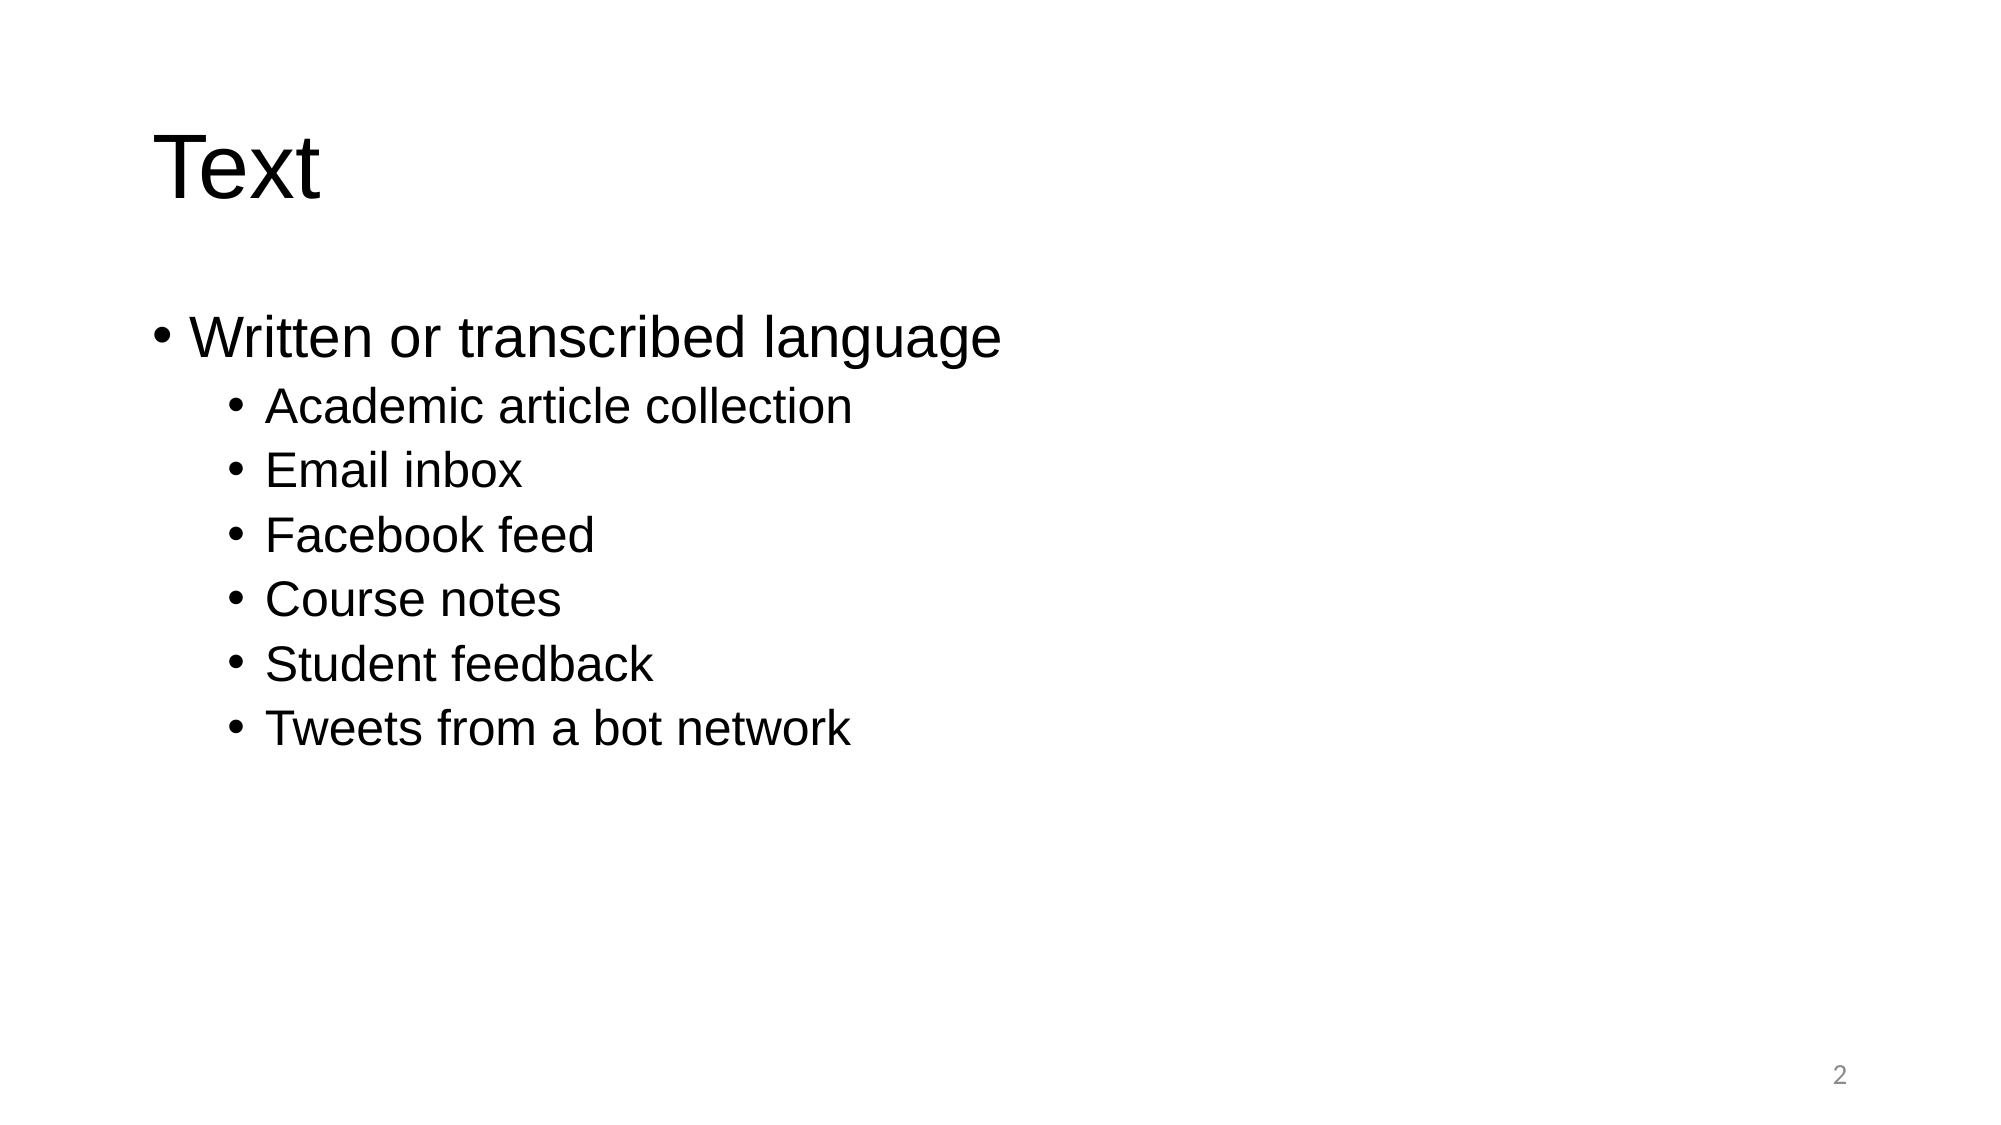

# Text
Written or transcribed language
Academic article collection
Email inbox
Facebook feed
Course notes
Student feedback
Tweets from a bot network
2